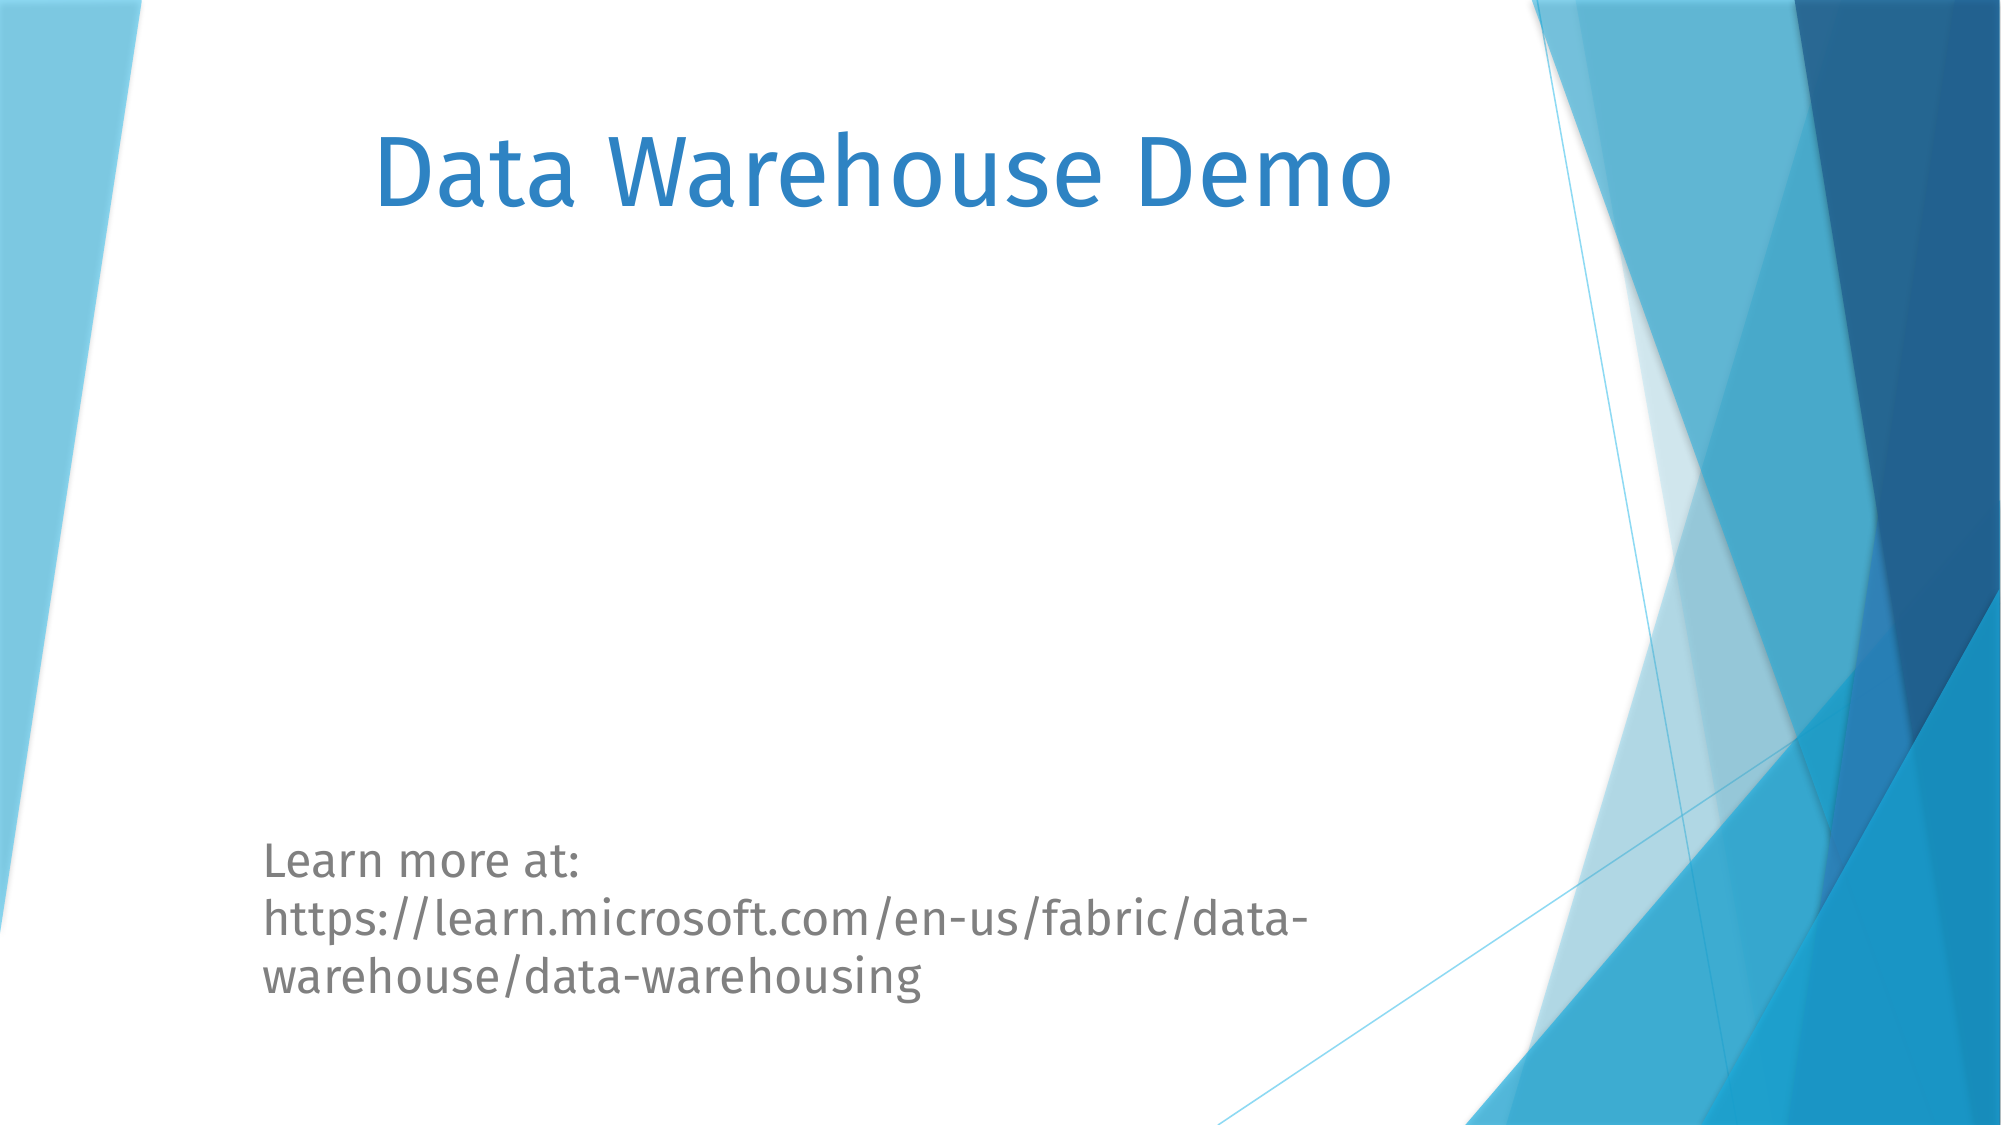

# Data Warehouse Demo

Learn more at: https://learn.microsoft.com/en-us/fabric/data-warehouse/data-warehousing